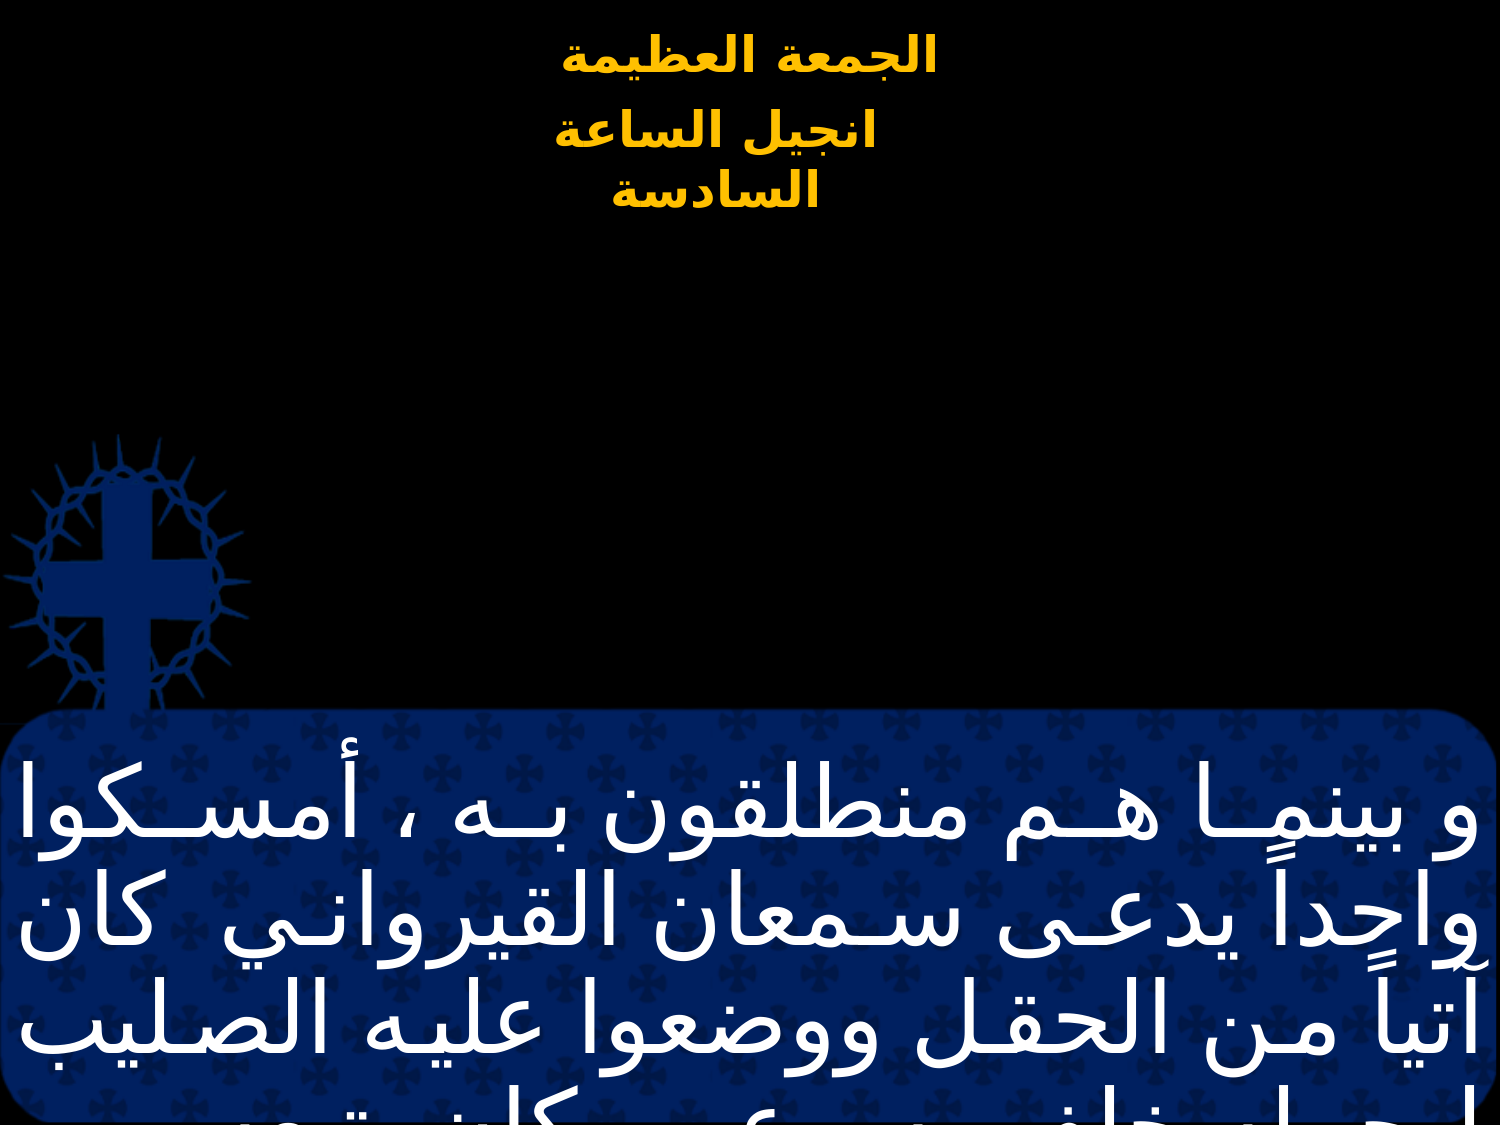

# و بينما هم منطلقون به ، أمسكوا واحداً يدعى سمعان القيرواني  كان آتياً من الحقل ووضعوا عليه الصليب ليحمله خلف يسوع ، و كان يتبعه